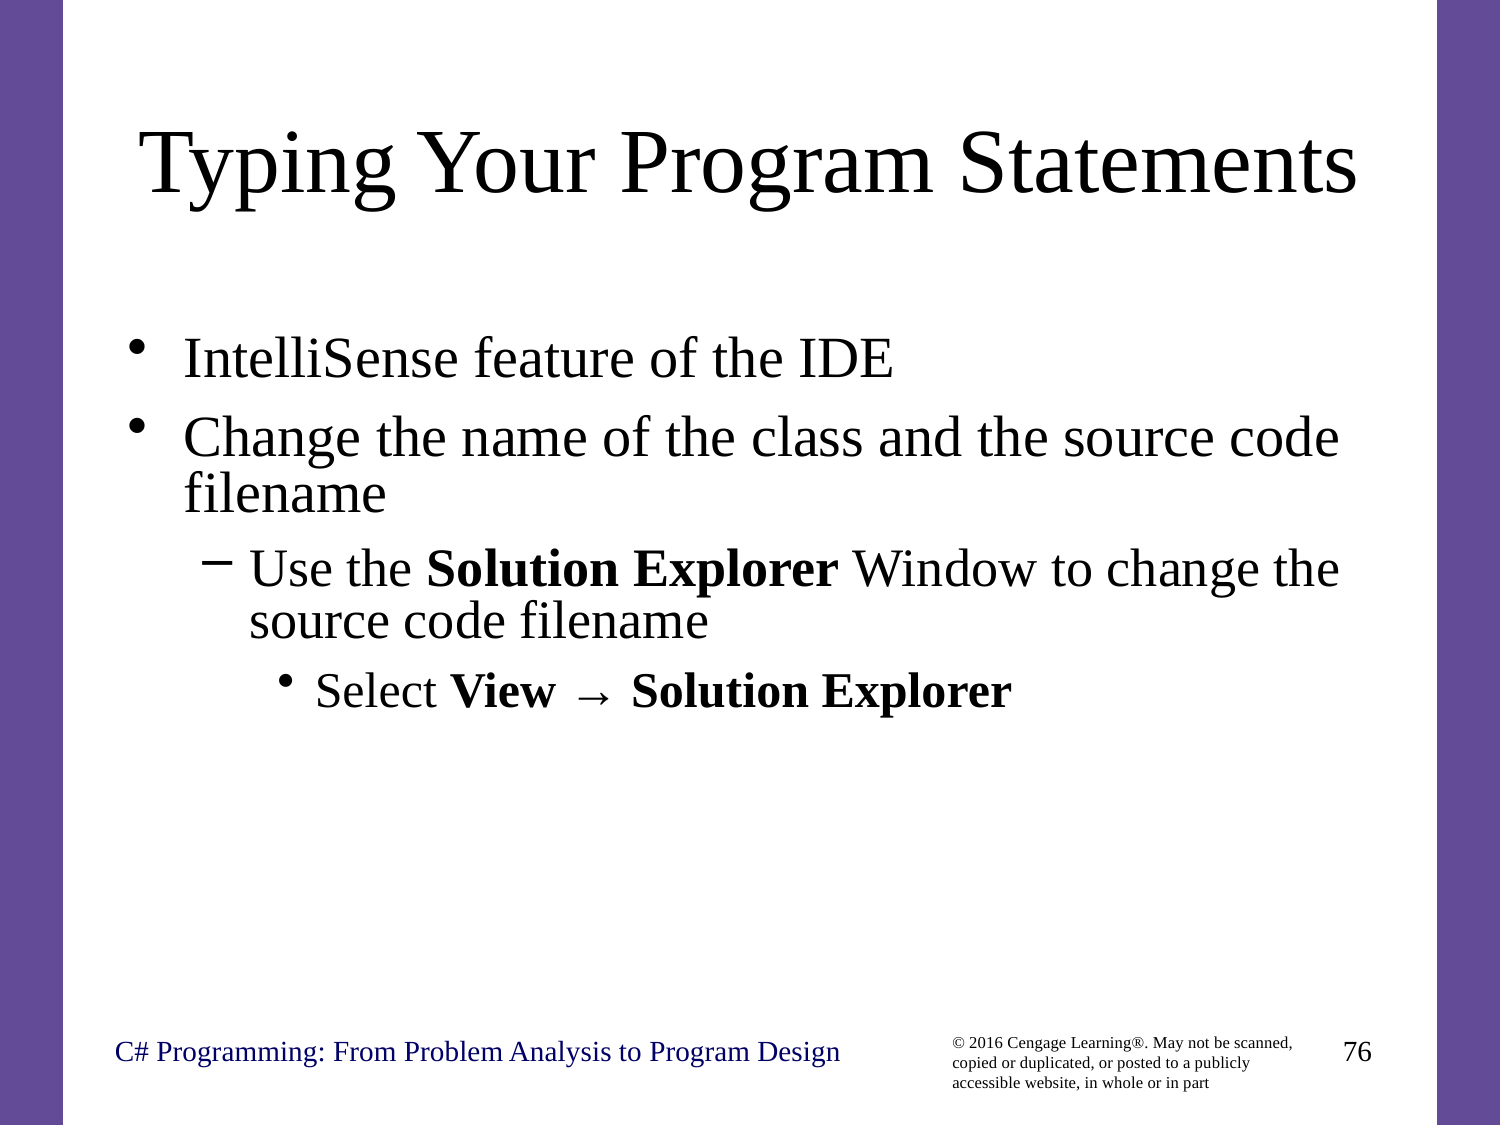

# Typing Your Program Statements
IntelliSense feature of the IDE
Change the name of the class and the source code filename
Use the Solution Explorer Window to change the source code filename
Select View → Solution Explorer
C# Programming: From Problem Analysis to Program Design

76